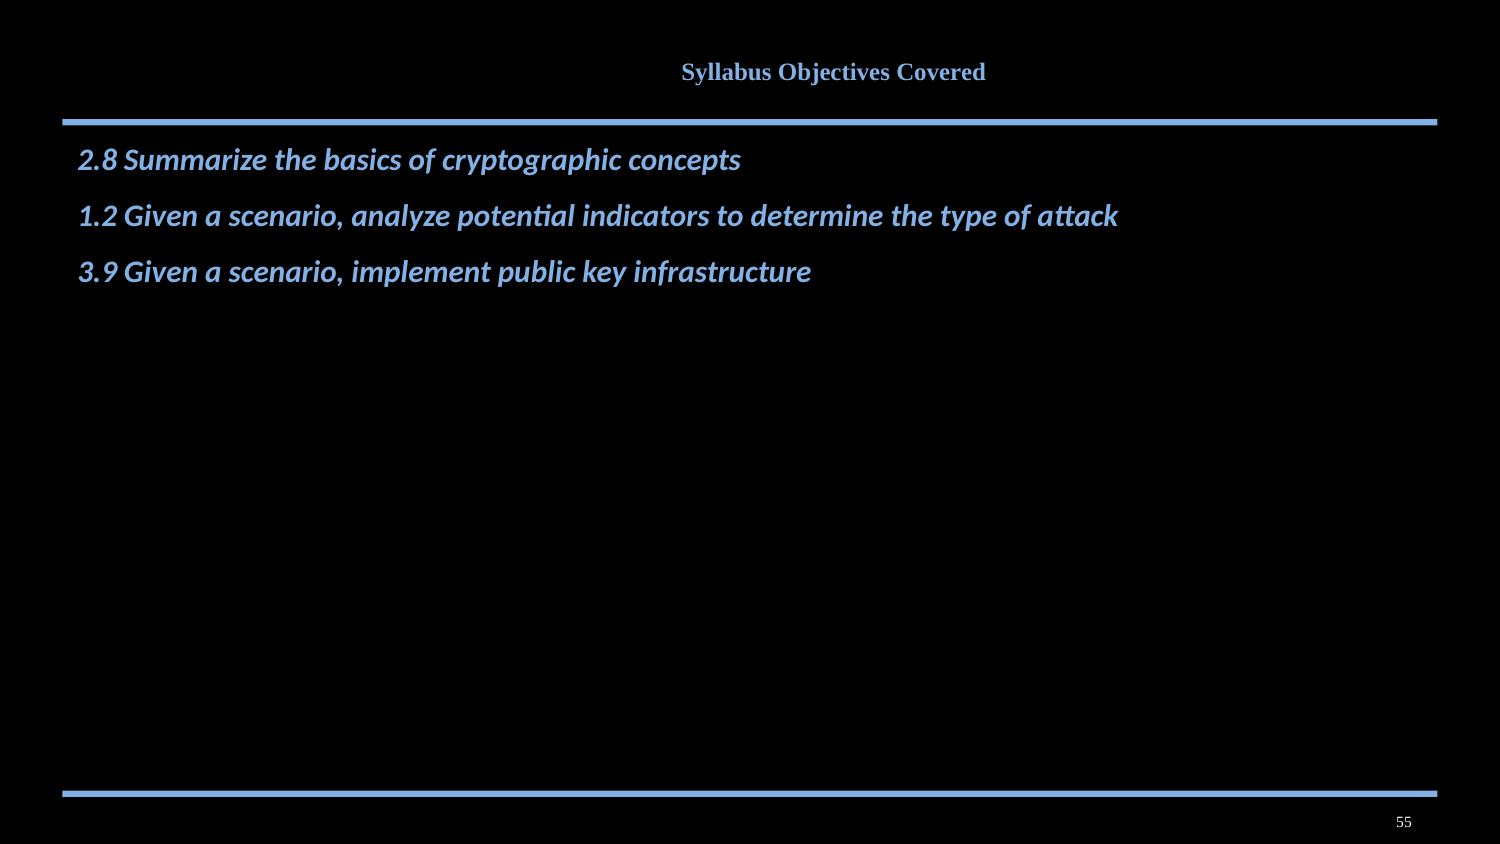

CompTIA Security+ Lesson 5 | Copyright © 2020 CompTIA Properties, LLC. All Rights Reserved.  |  CompTIA.org
# Syllabus Objectives Covered
2.8 Summarize the basics of cryptographic concepts
1.2 Given a scenario, analyze potential indicators to determine the type of attack
3.9 Given a scenario, implement public key infrastructure

55